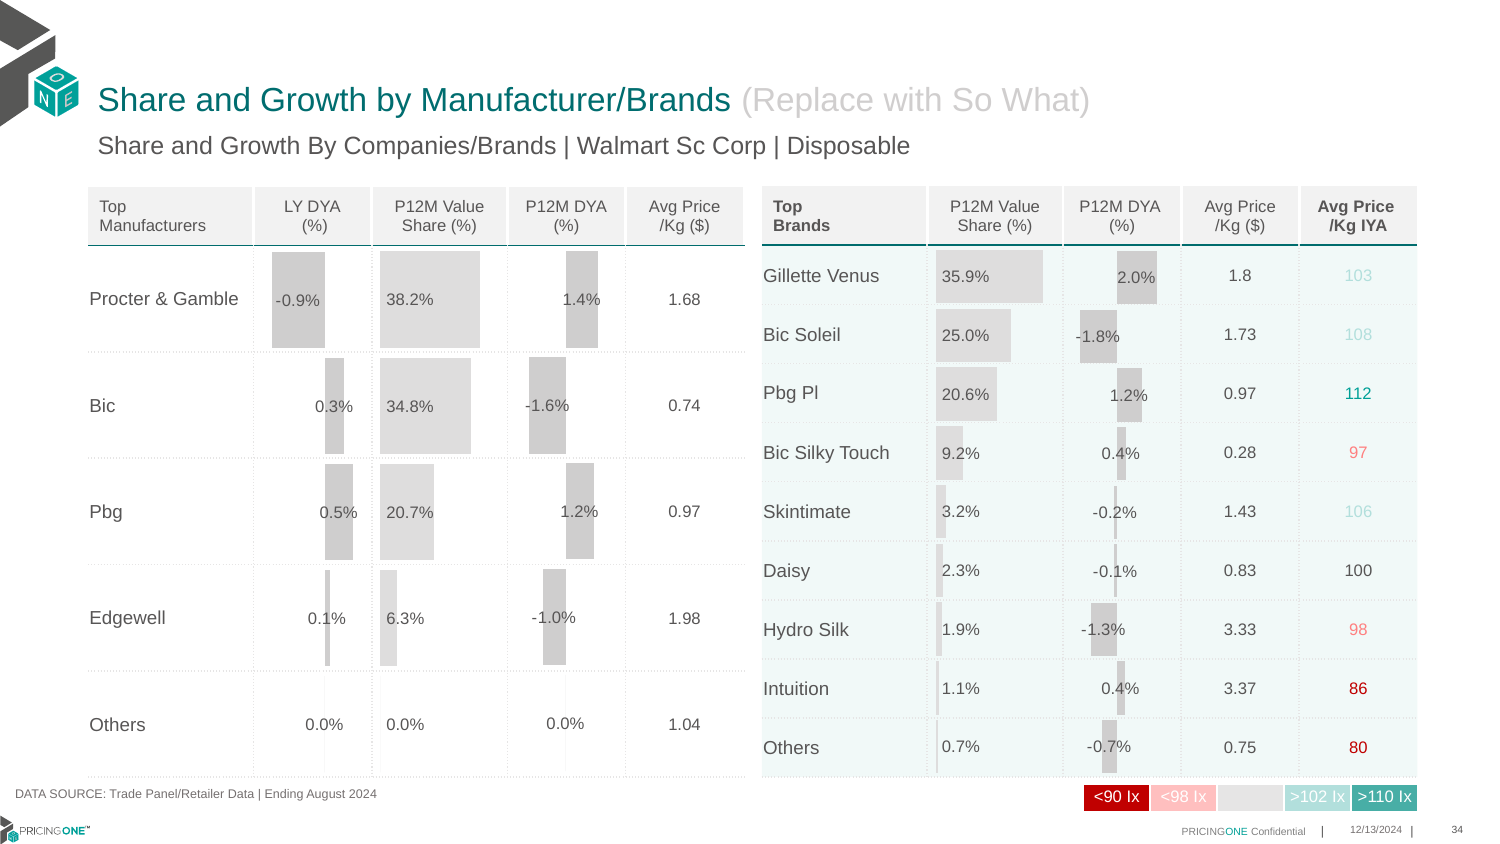

# Share and Growth by Manufacturer/Brands (Replace with So What)

Share and Growth By Companies/Brands | Walmart Sc Corp | Disposable
| Top Brands | P12M Value Share (%) | P12M DYA (%) | Avg Price /Kg ($) | Avg Price /Kg IYA |
| --- | --- | --- | --- | --- |
| Gillette Venus |  |  | 1.8 | 103 |
| Bic Soleil |  |  | 1.73 | 108 |
| Pbg Pl |  |  | 0.97 | 112 |
| Bic Silky Touch |  |  | 0.28 | 97 |
| Skintimate |  |  | 1.43 | 106 |
| Daisy |  |  | 0.83 | 100 |
| Hydro Silk |  |  | 3.33 | 98 |
| Intuition |  |  | 3.37 | 86 |
| Others |  |  | 0.75 | 80 |
| Top Manufacturers | LY DYA (%) | P12M Value Share (%) | P12M DYA (%) | Avg Price /Kg ($) |
| --- | --- | --- | --- | --- |
| Procter & Gamble |  |  |  | 1.68 |
| Bic |  |  |  | 0.74 |
| Pbg |  |  |  | 0.97 |
| Edgewell |  |  |  | 1.98 |
| Others |  |  |  | 1.04 |

### Chart

| Category | Share DYA P12M |
|---|---|
|  | 0.013787453575068609 |

### Chart

| Category | Value Share P12M |
|---|---|
|  | 0.38211577007691216 |

### Chart

| Category | Share DYA LY |
|---|---|
|  | -0.00904609667988715 |

### Chart

| Category | Value Share |
|---|---|
|  | 0.35907553794985264 |

### Chart

| Category | Share DYA |
|---|---|
|  | 0.019549562917072105 |
DATA SOURCE: Trade Panel/Retailer Data | Ending August 2024
| <90 Ix | <98 Ix |  | >102 Ix | >110 Ix |
| --- | --- | --- | --- | --- |

12/13/2024
34